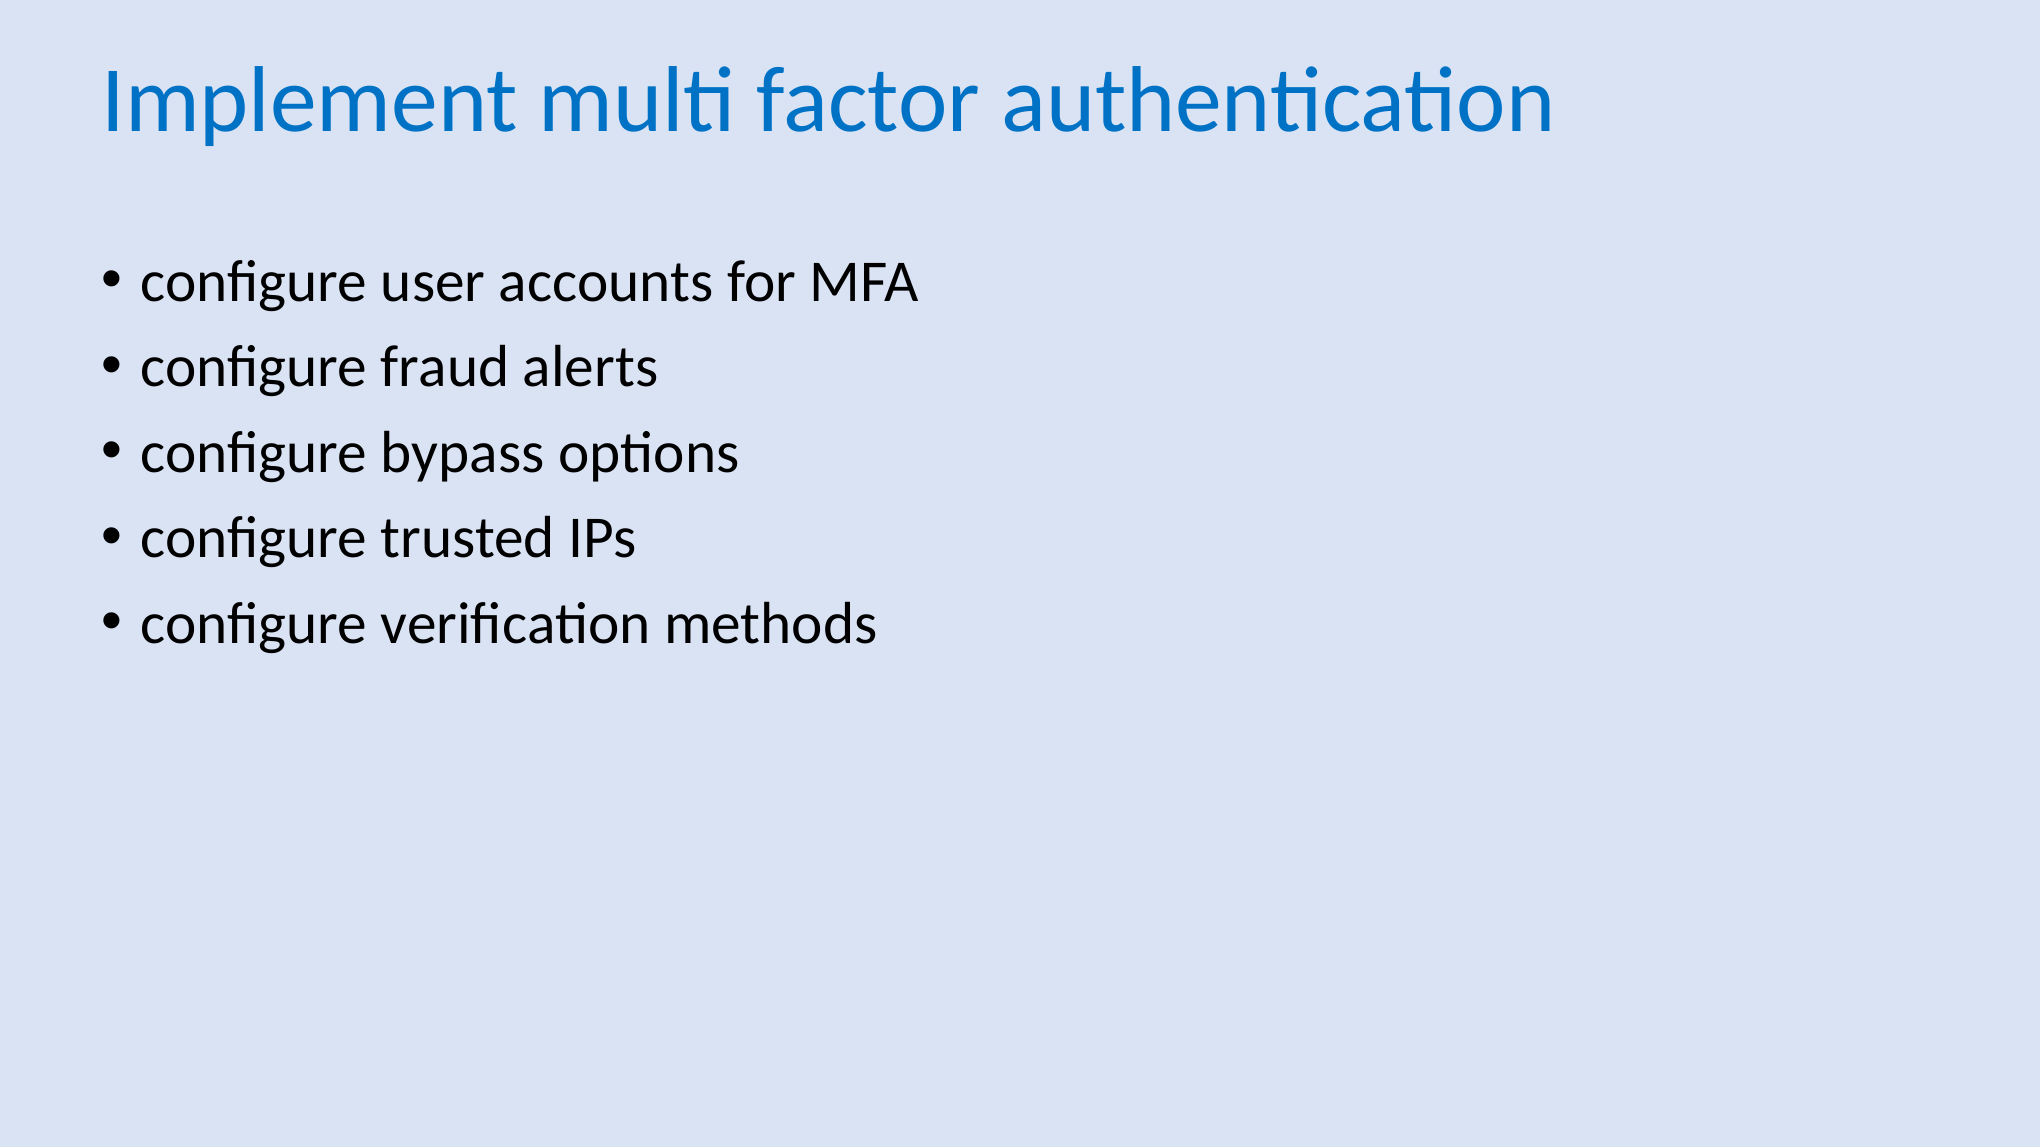

# Implement multi factor authentication
configure user accounts for MFA
configure fraud alerts
configure bypass options
configure trusted IPs
configure verification methods